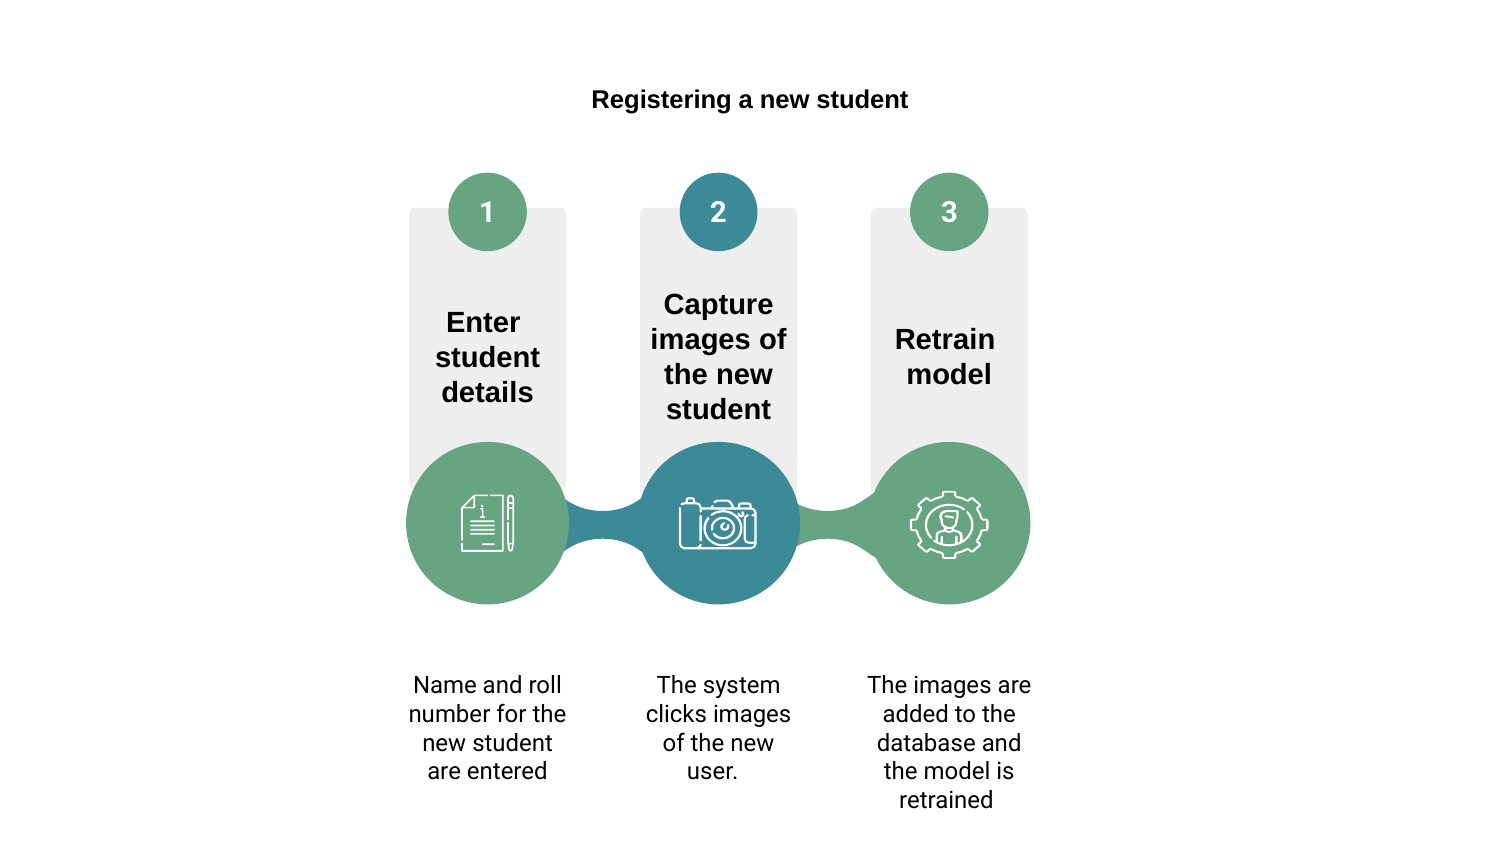

# Registering a new student

1
2
3

Enter
student
details
Capture
images of
the new
student
Retrain
model

Name and roll number for the new student are entered
The system clicks images of the new user.
The images are added to the database and the model is retrained